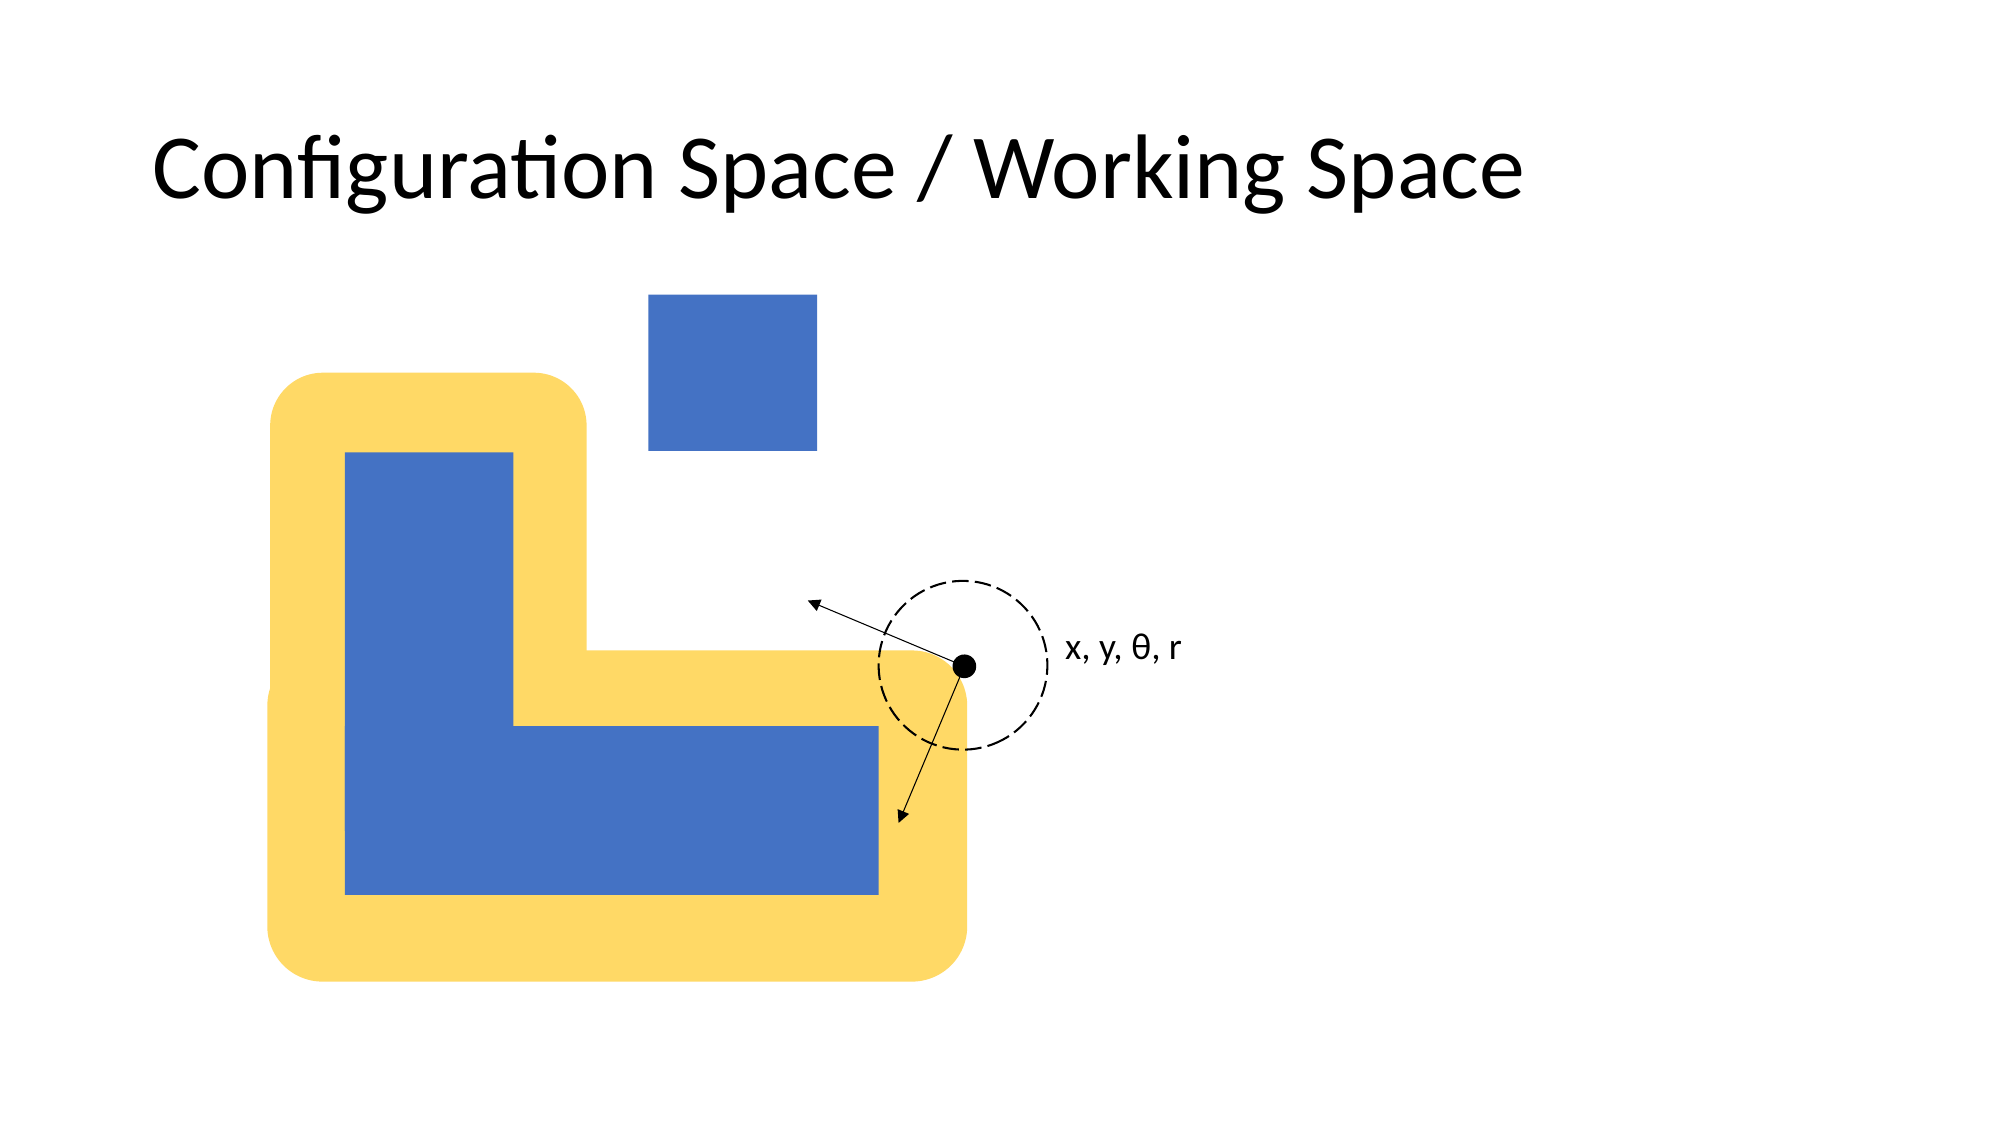

# Configuration Space / Working Space

x, y, θ, r